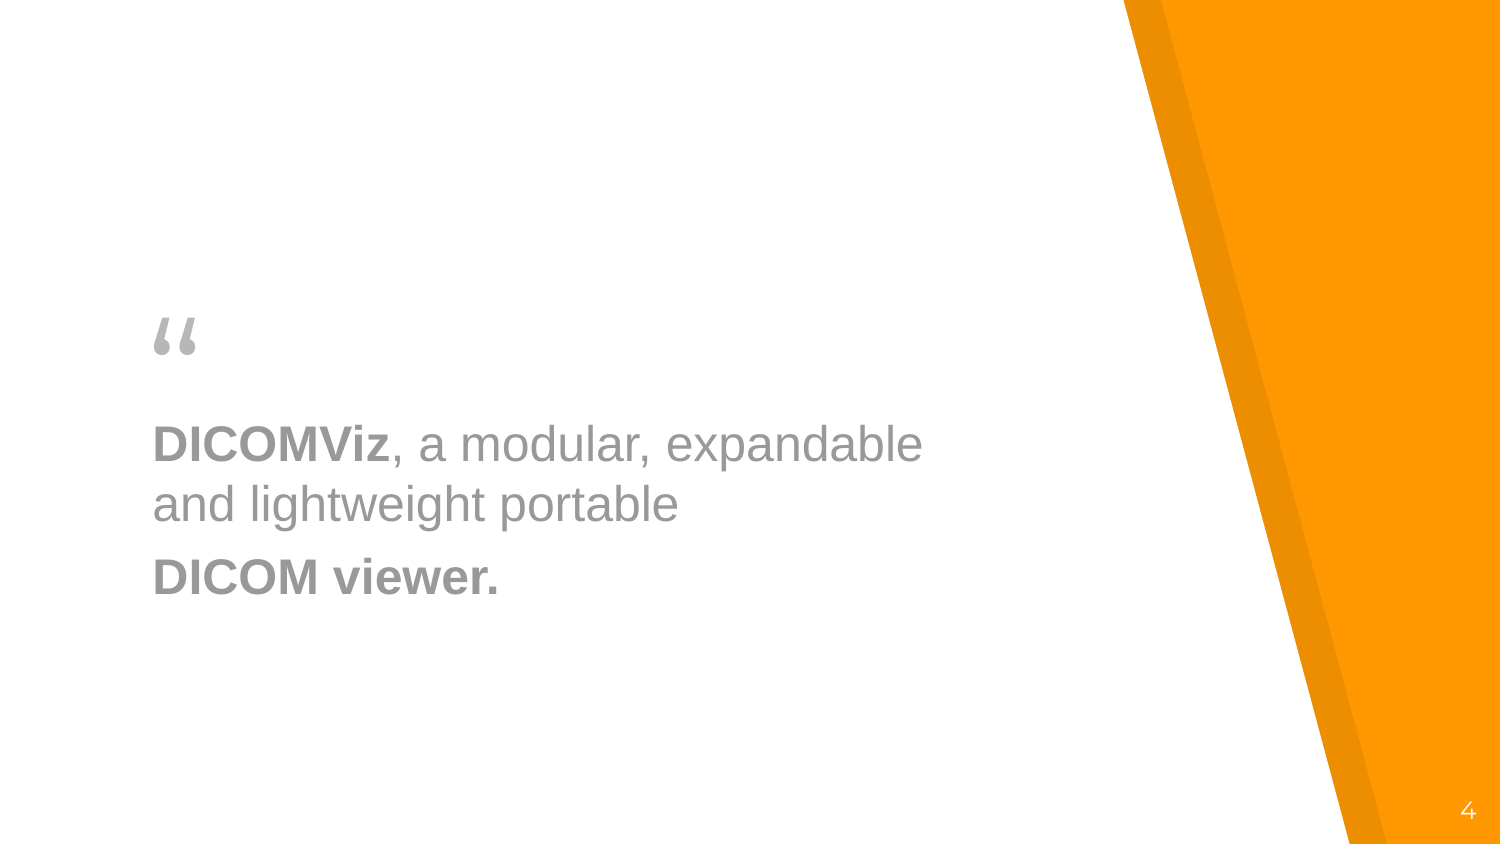

DICOMViz, a modular, expandable and lightweight portable
DICOM viewer.
4